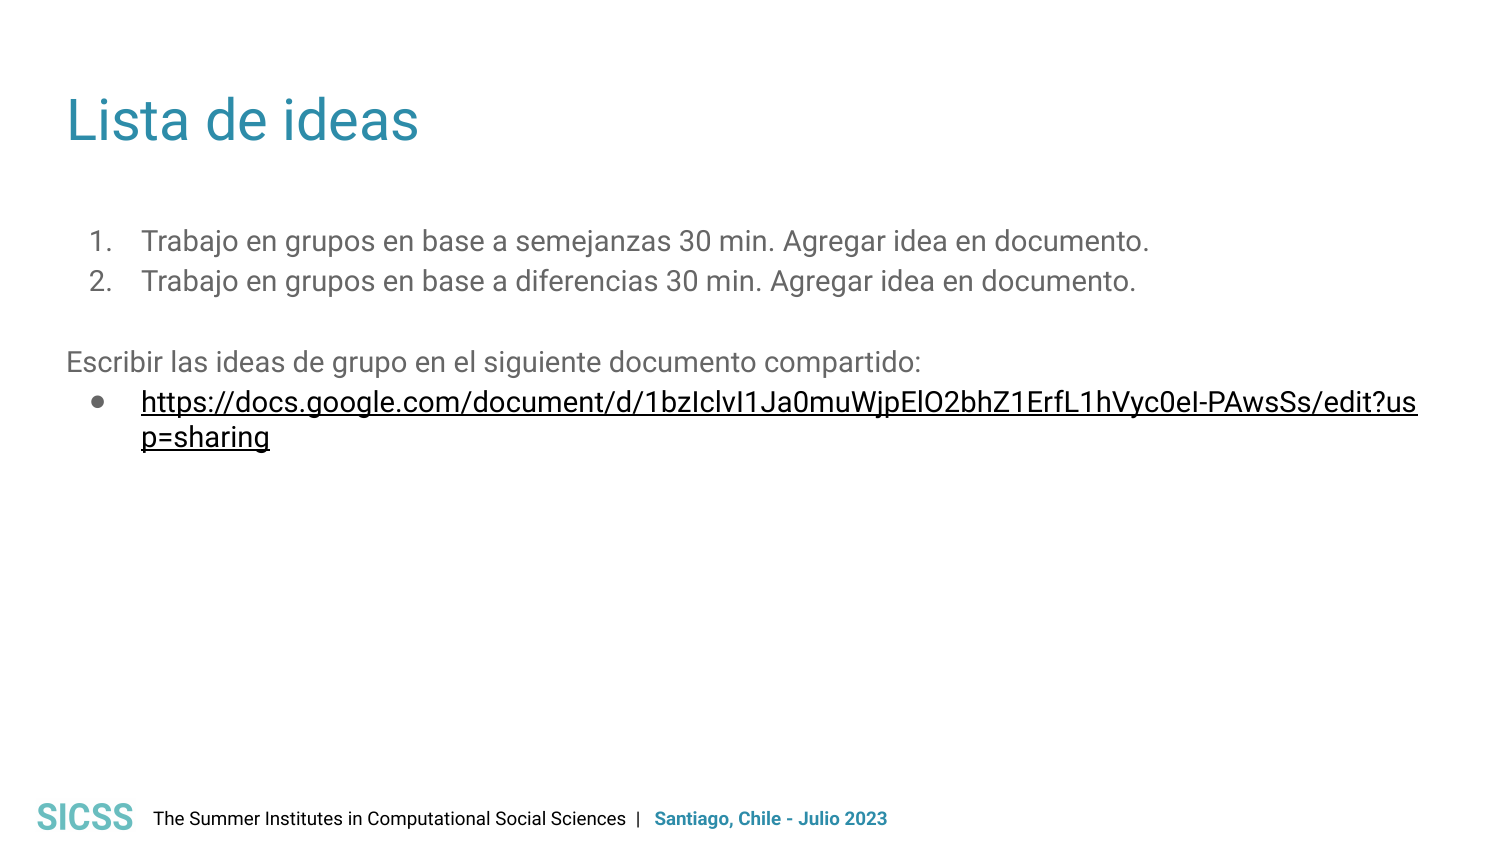

# Lista de ideas
Trabajo en grupos en base a semejanzas 30 min. Agregar idea en documento.
Trabajo en grupos en base a diferencias 30 min. Agregar idea en documento.

Escribir las ideas de grupo en el siguiente documento compartido:
https://docs.google.com/document/d/1bzIclvI1Ja0muWjpElO2bhZ1ErfL1hVyc0eI-PAwsSs/edit?usp=sharing